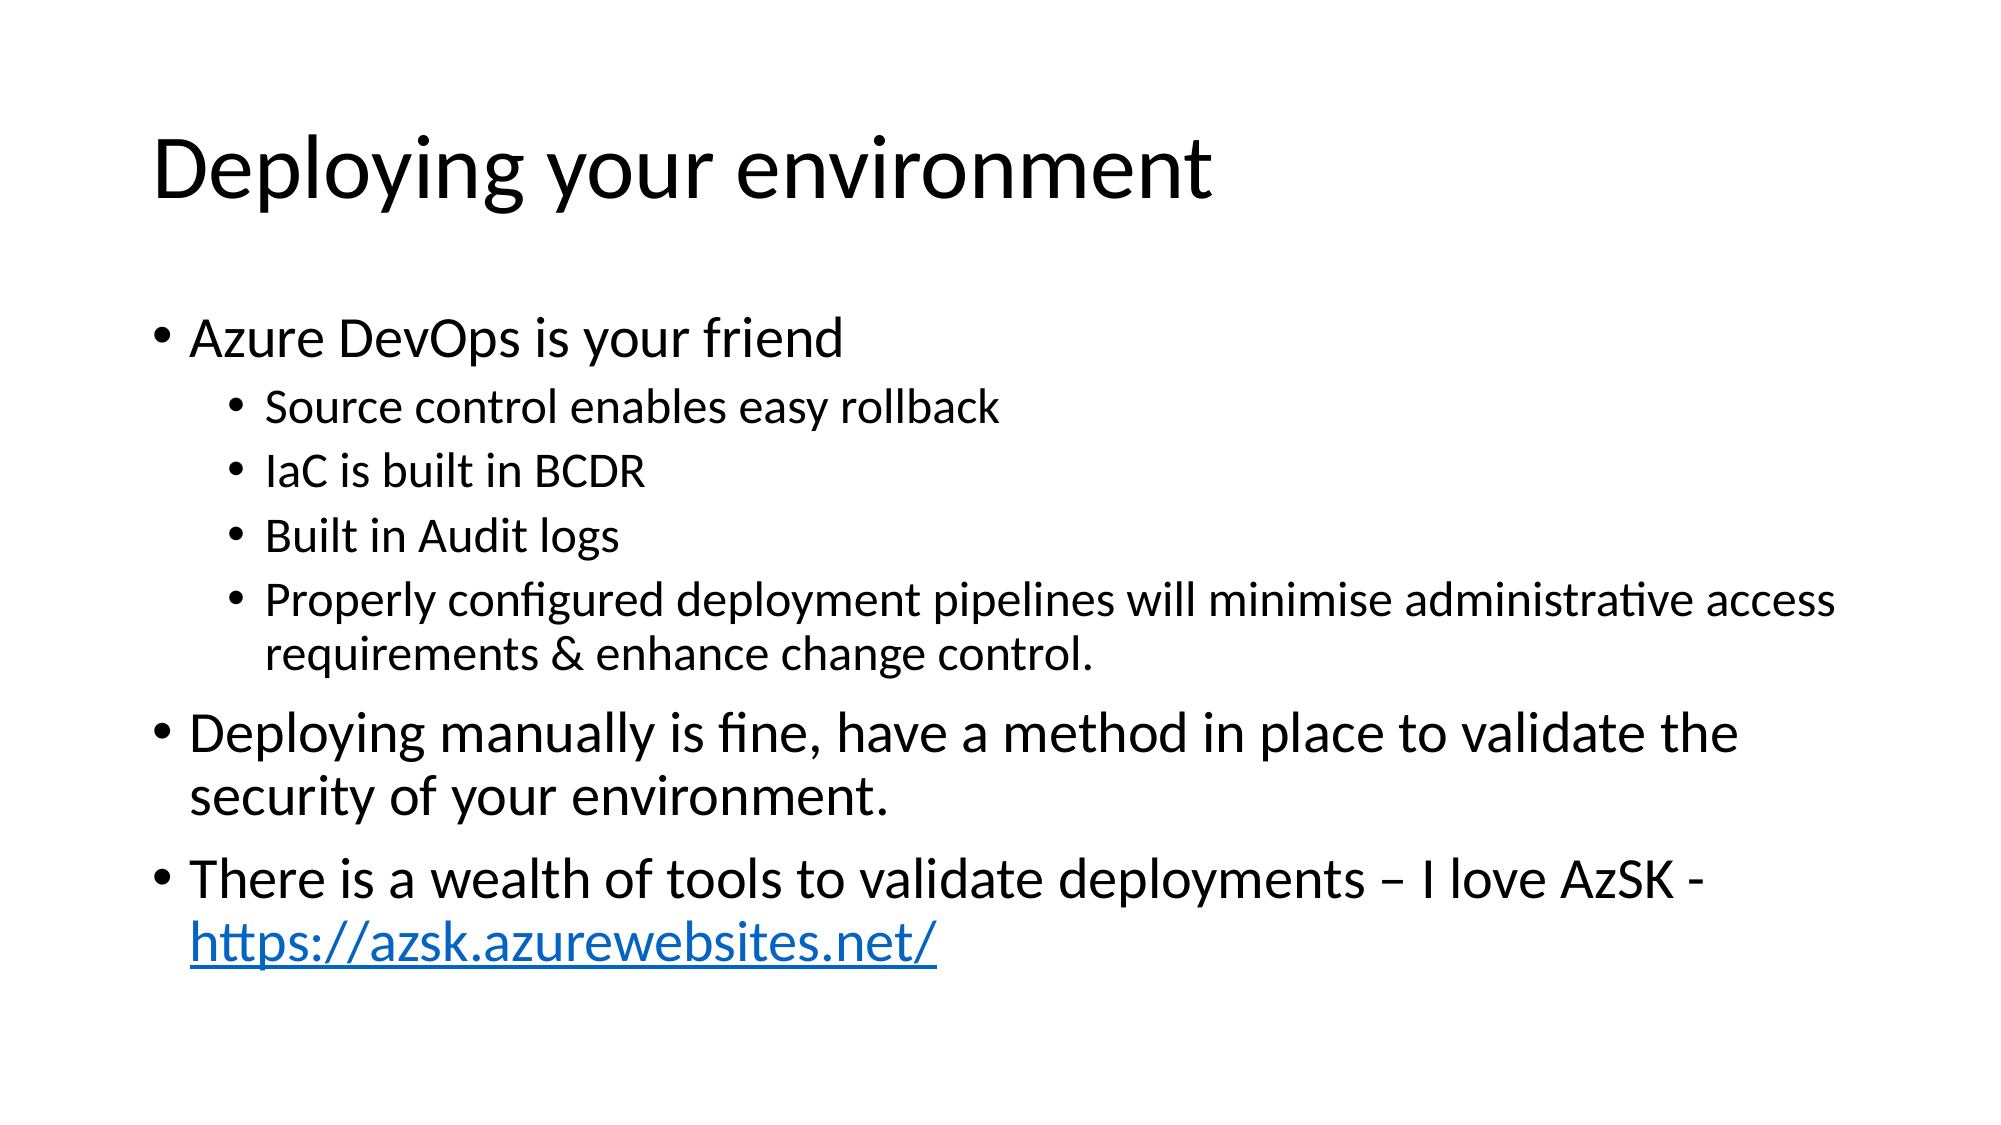

# Deploying your environment
Azure DevOps is your friend
Source control enables easy rollback
IaC is built in BCDR
Built in Audit logs
Properly configured deployment pipelines will minimise administrative access requirements & enhance change control.
Deploying manually is fine, have a method in place to validate the security of your environment.
There is a wealth of tools to validate deployments – I love AzSK - https://azsk.azurewebsites.net/